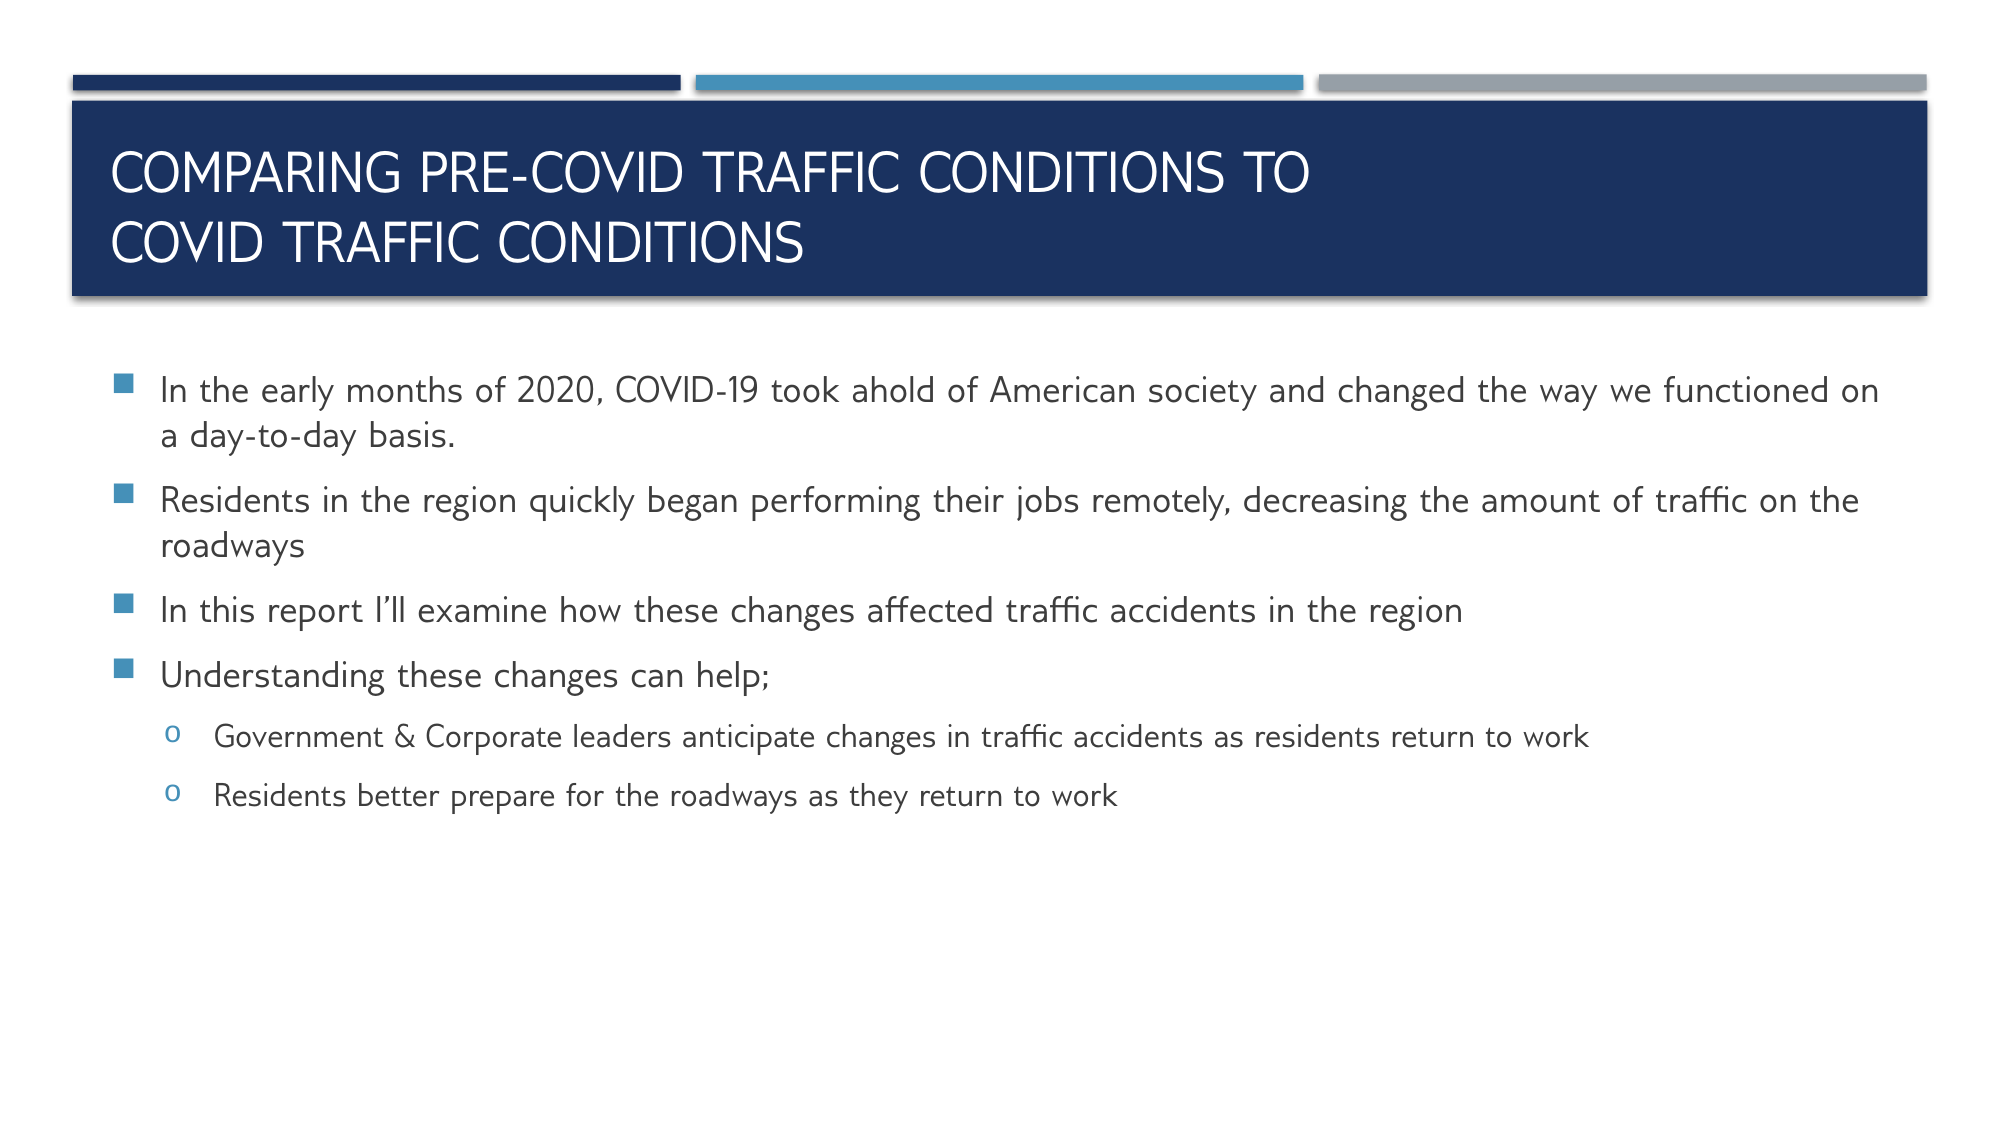

# COMPARING PRE-COVID TRAFFIC CONDITIONS TO COVID TRAFFIC CONDITIONS
In the early months of 2020, COVID-19 took ahold of American society and changed the way we functioned on a day-to-day basis.
Residents in the region quickly began performing their jobs remotely, decreasing the amount of traffic on the roadways
In this report I’ll examine how these changes affected traffic accidents in the region
Understanding these changes can help;
Government & Corporate leaders anticipate changes in traffic accidents as residents return to work
Residents better prepare for the roadways as they return to work